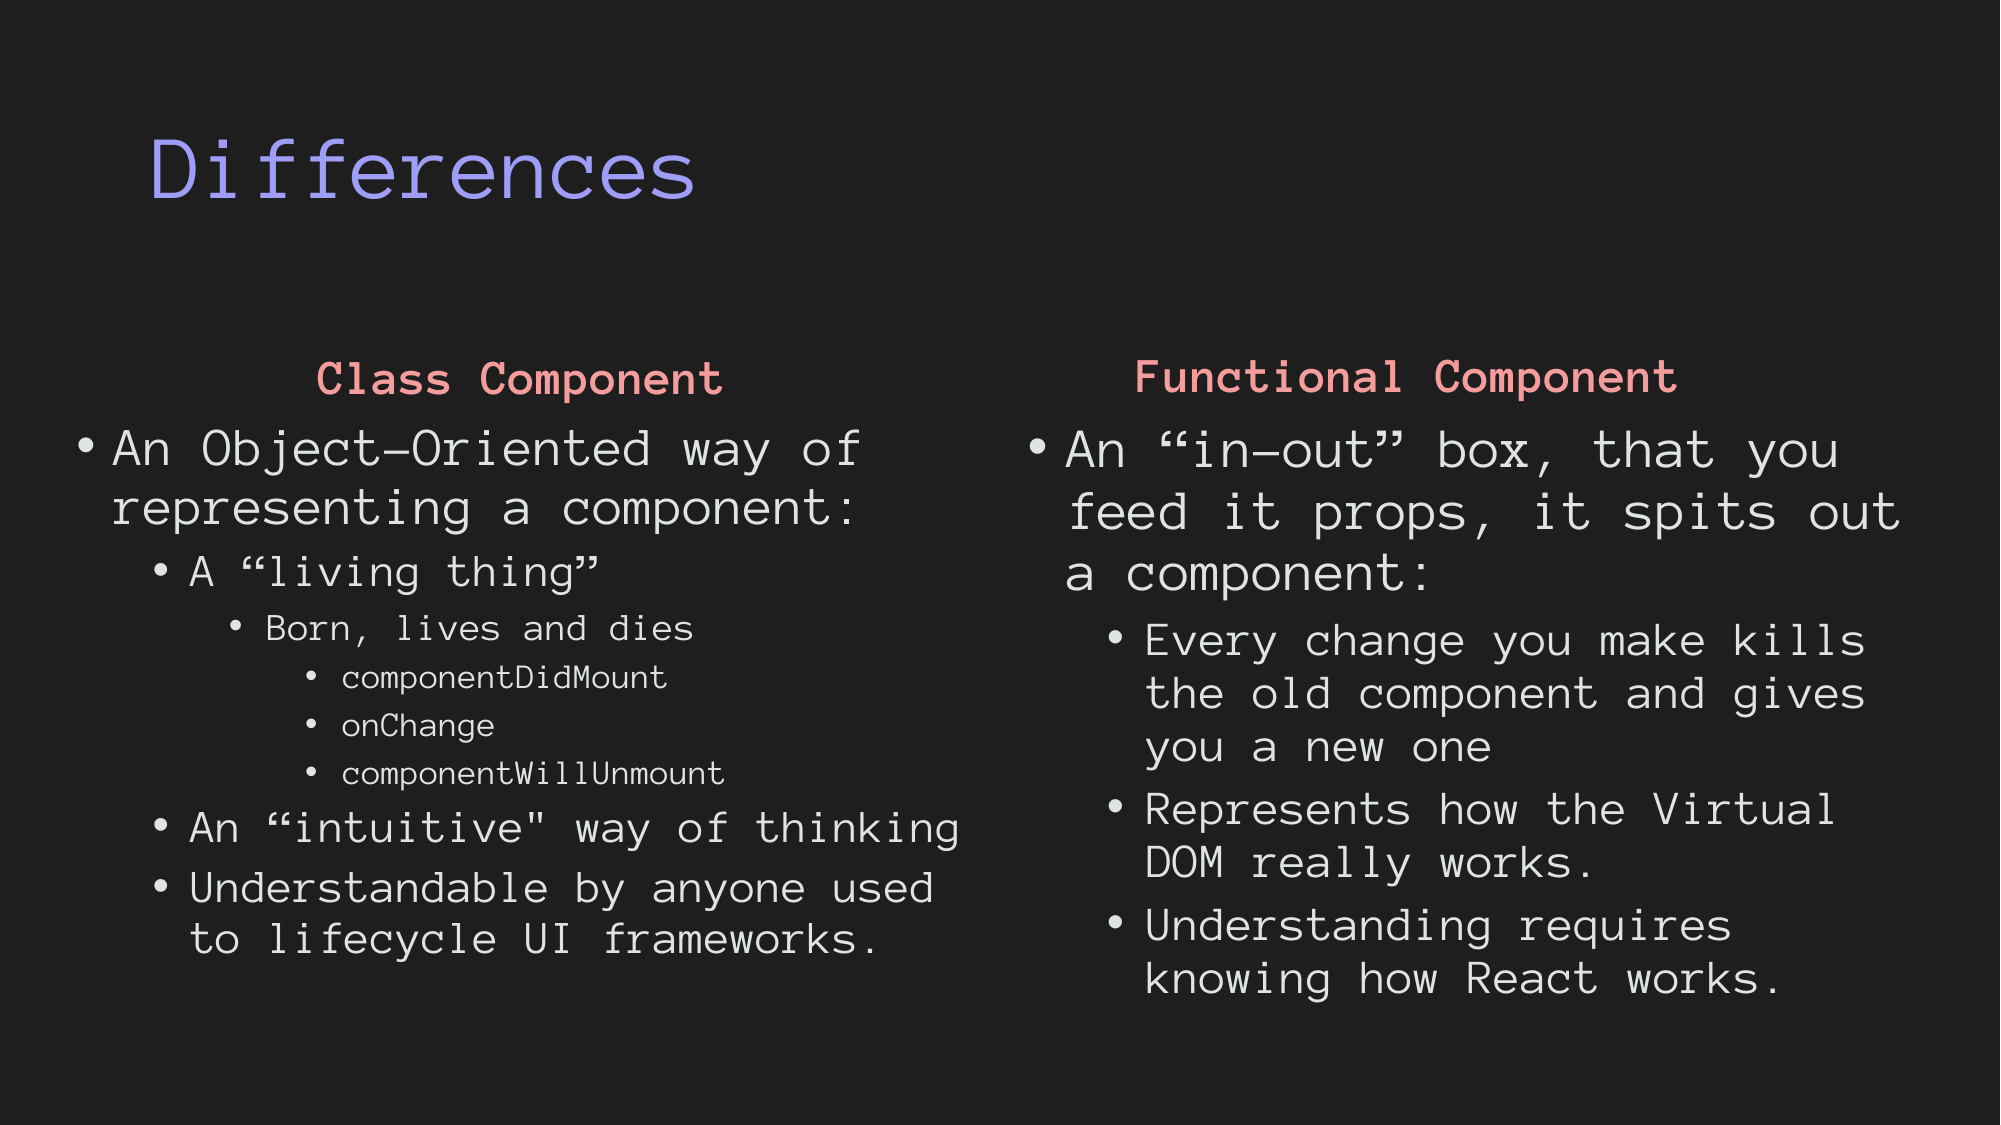

# Differences
Functional Component
Class Component
An Object-Oriented way of representing a component:
A “living thing”
Born, lives and dies
componentDidMount
onChange
componentWillUnmount
An “intuitive" way of thinking
Understandable by anyone used to lifecycle UI frameworks.
An “in-out” box, that you feed it props, it spits out a component:
Every change you make kills the old component and gives you a new one
Represents how the Virtual DOM really works.
Understanding requires knowing how React works.